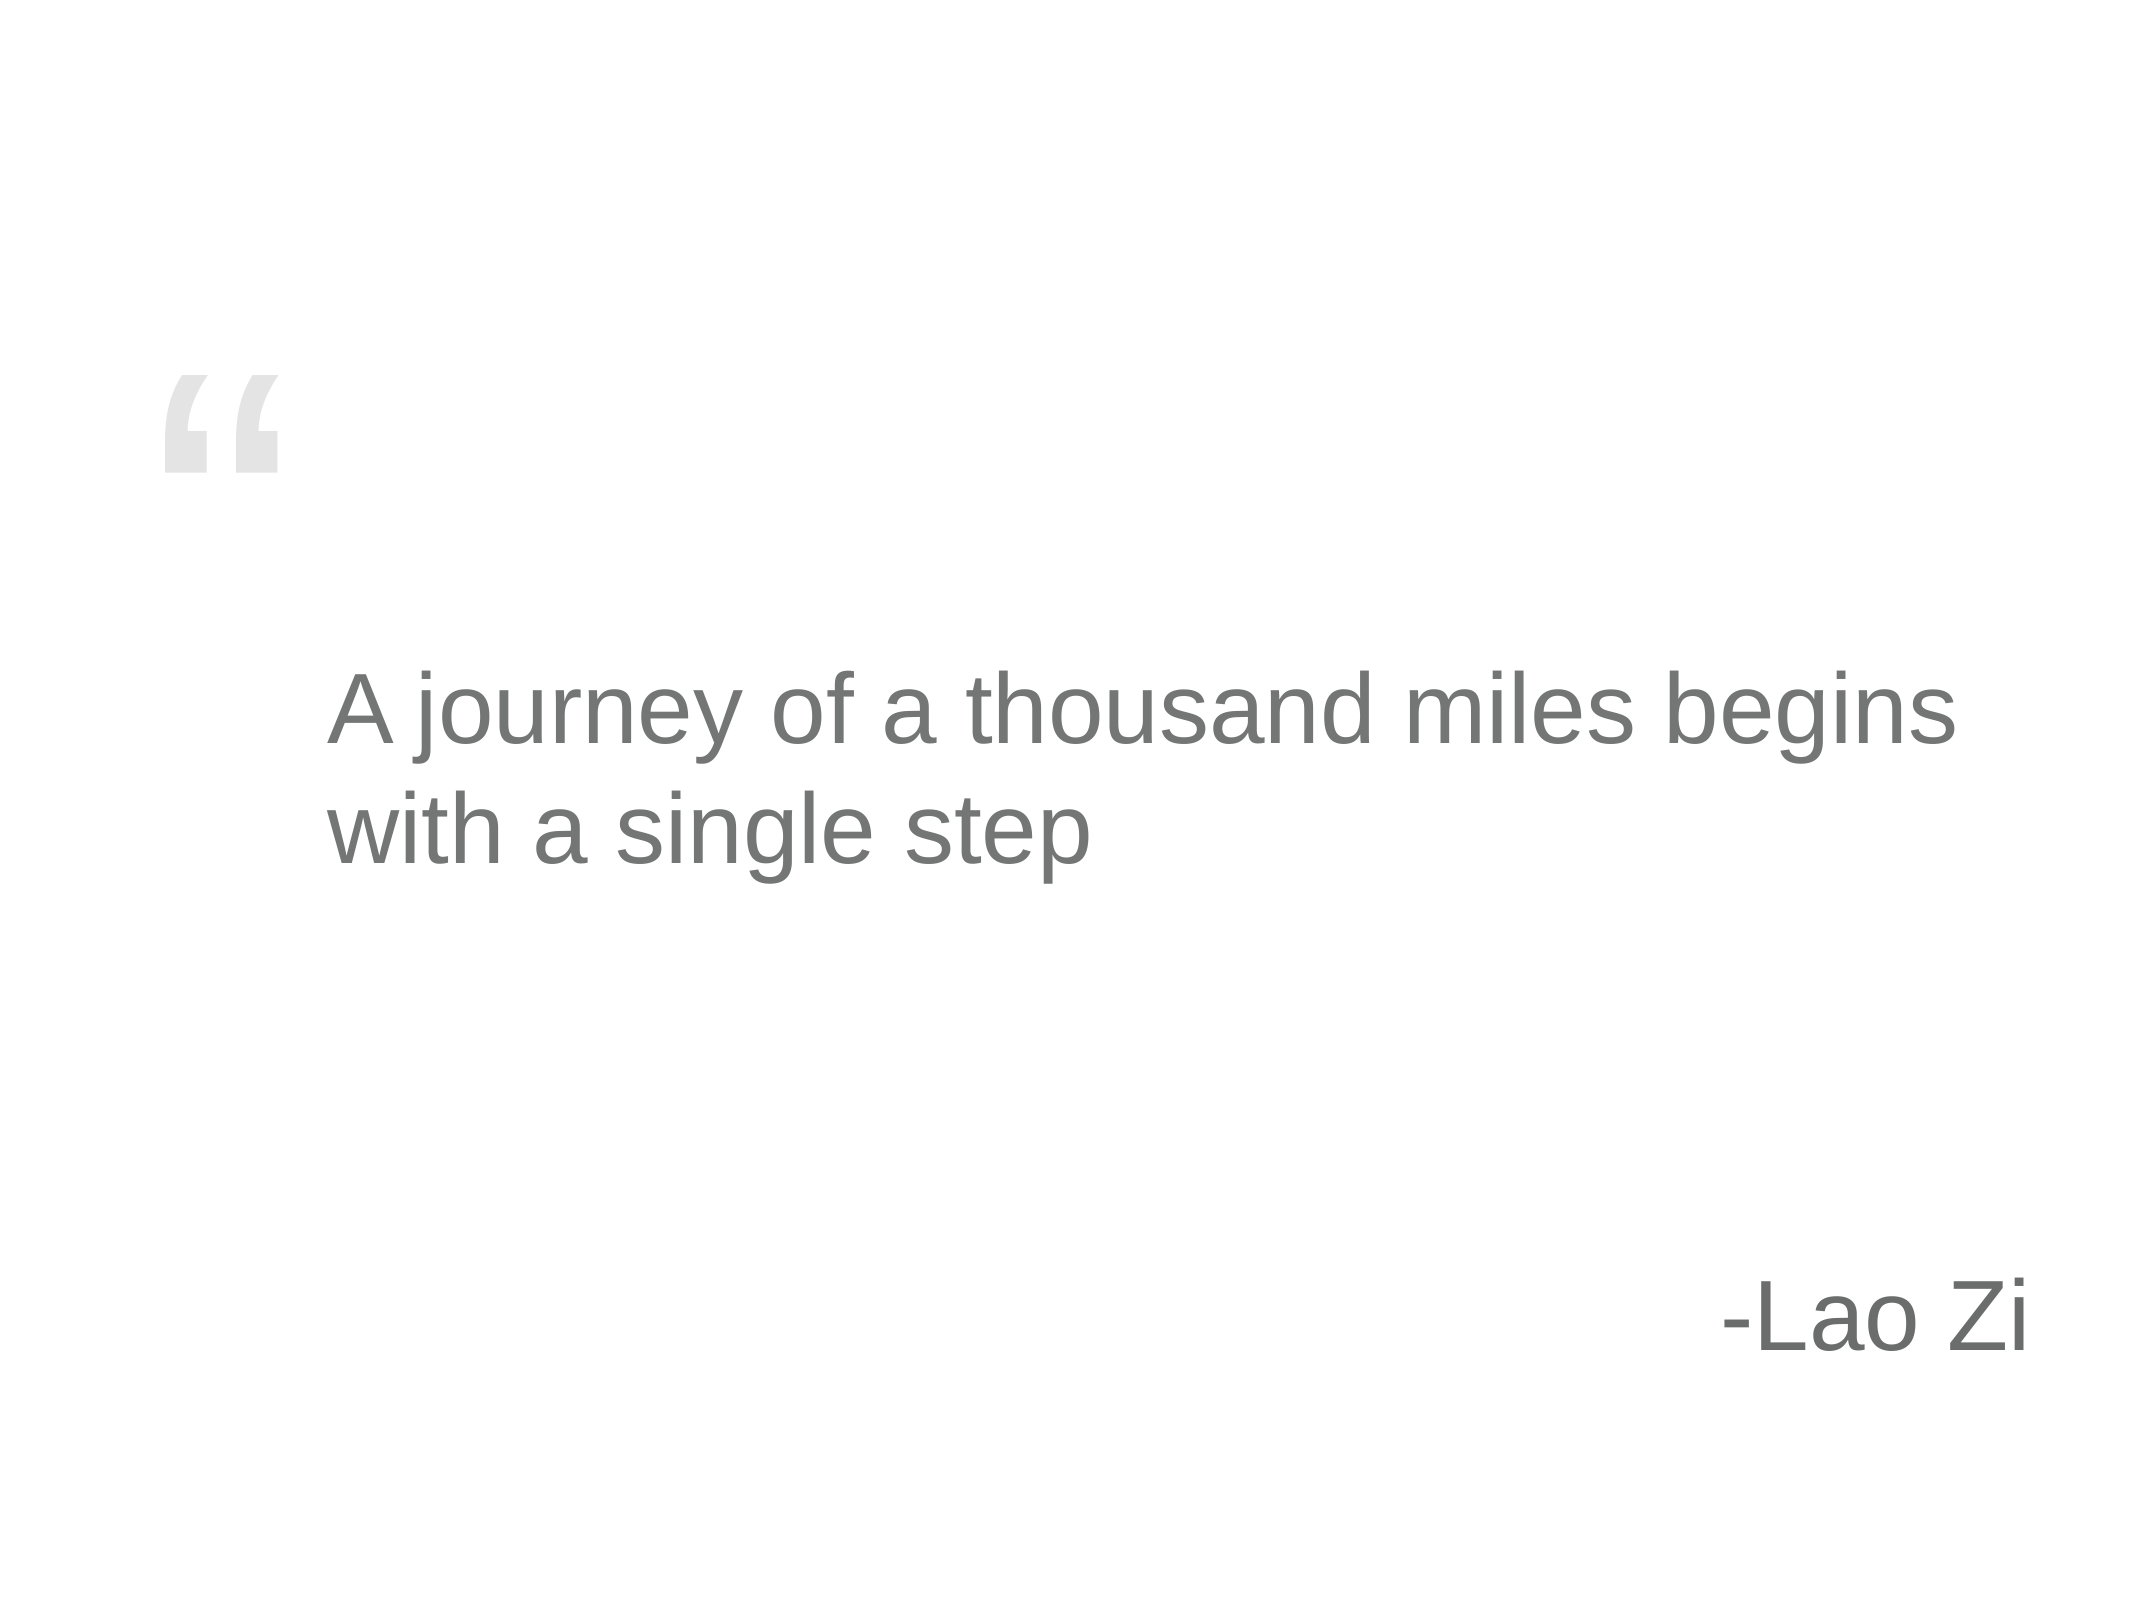

A journey of a thousand miles begins with a single step
-Lao Zi